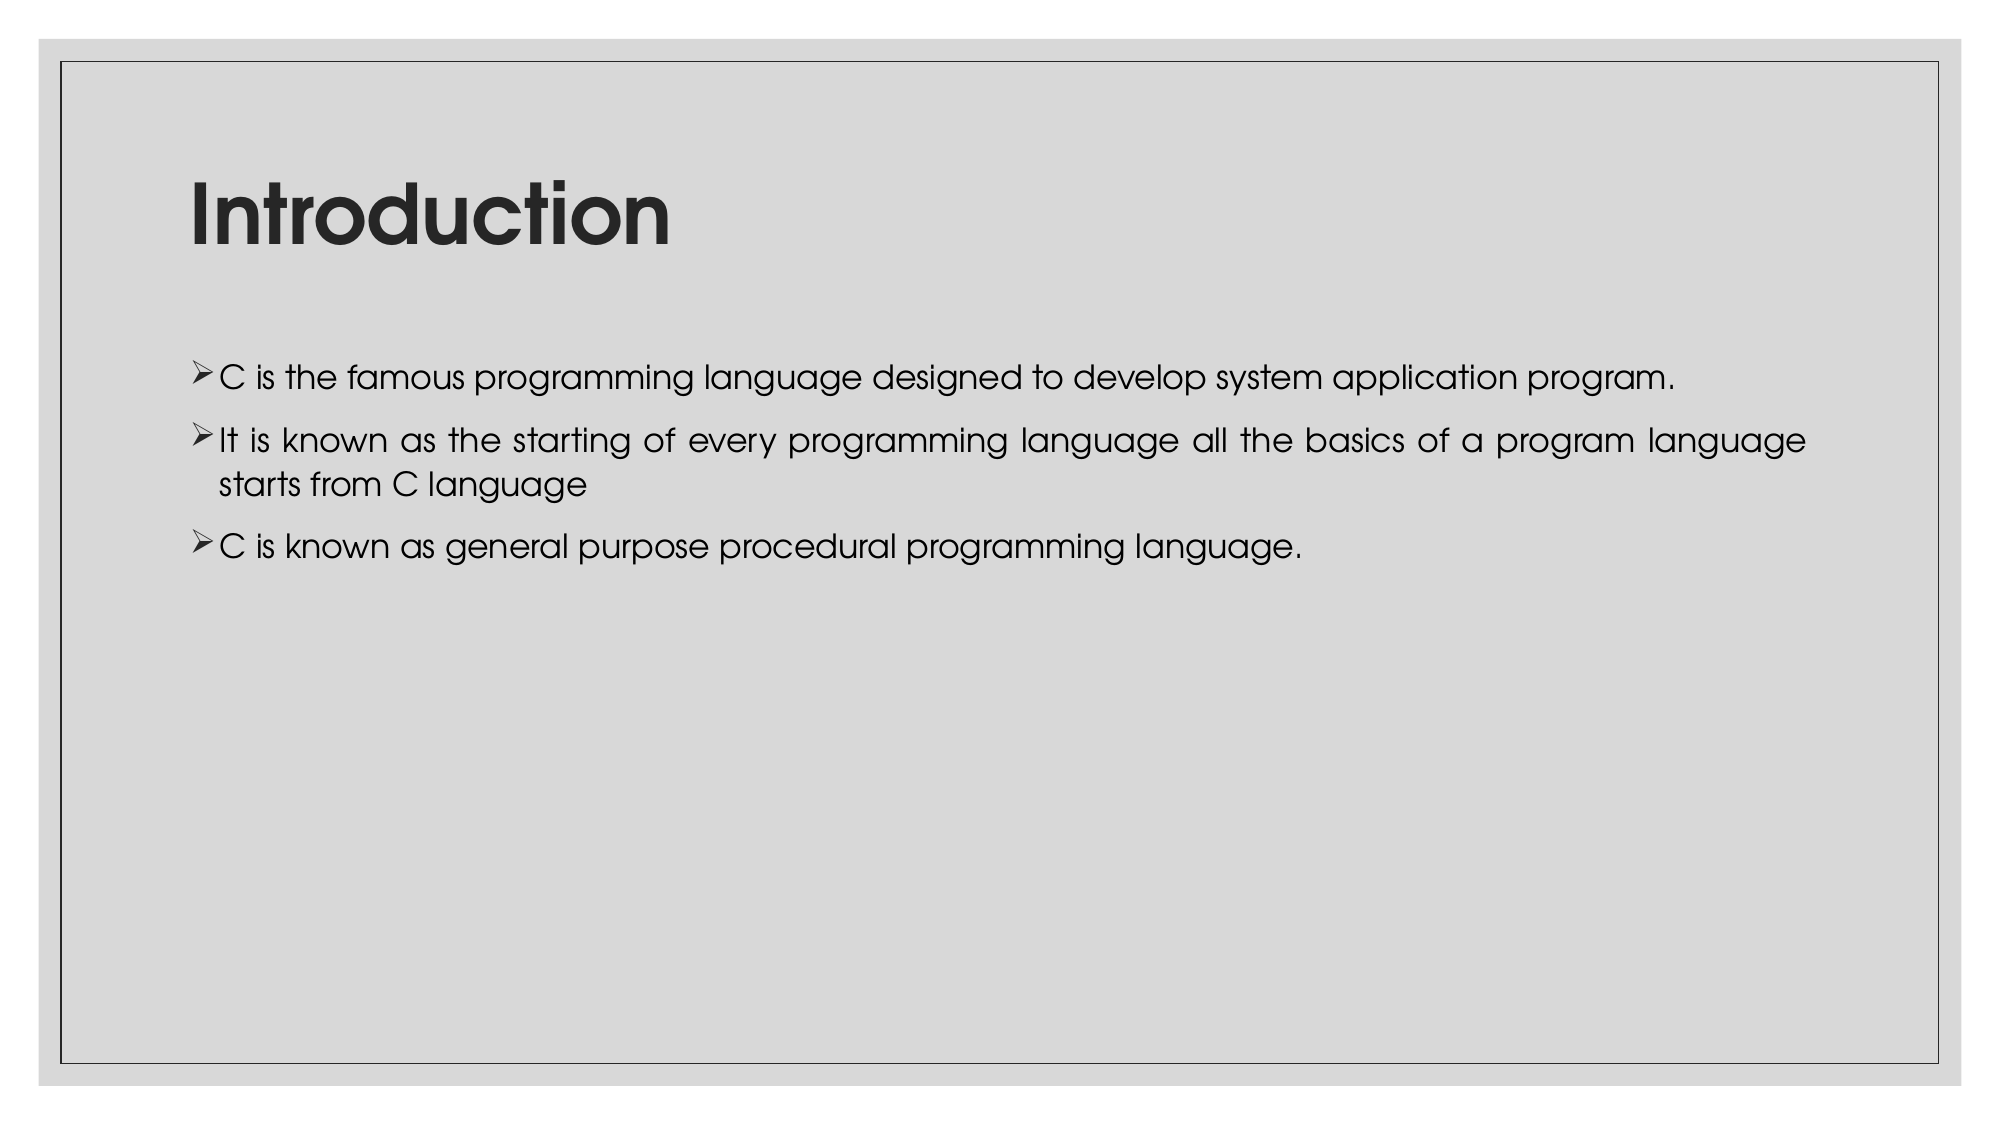

# Introduction
C is the famous programming language designed to develop system application program.
It is known as the starting of every programming language all the basics of a program language starts from C language
C is known as general purpose procedural programming language.